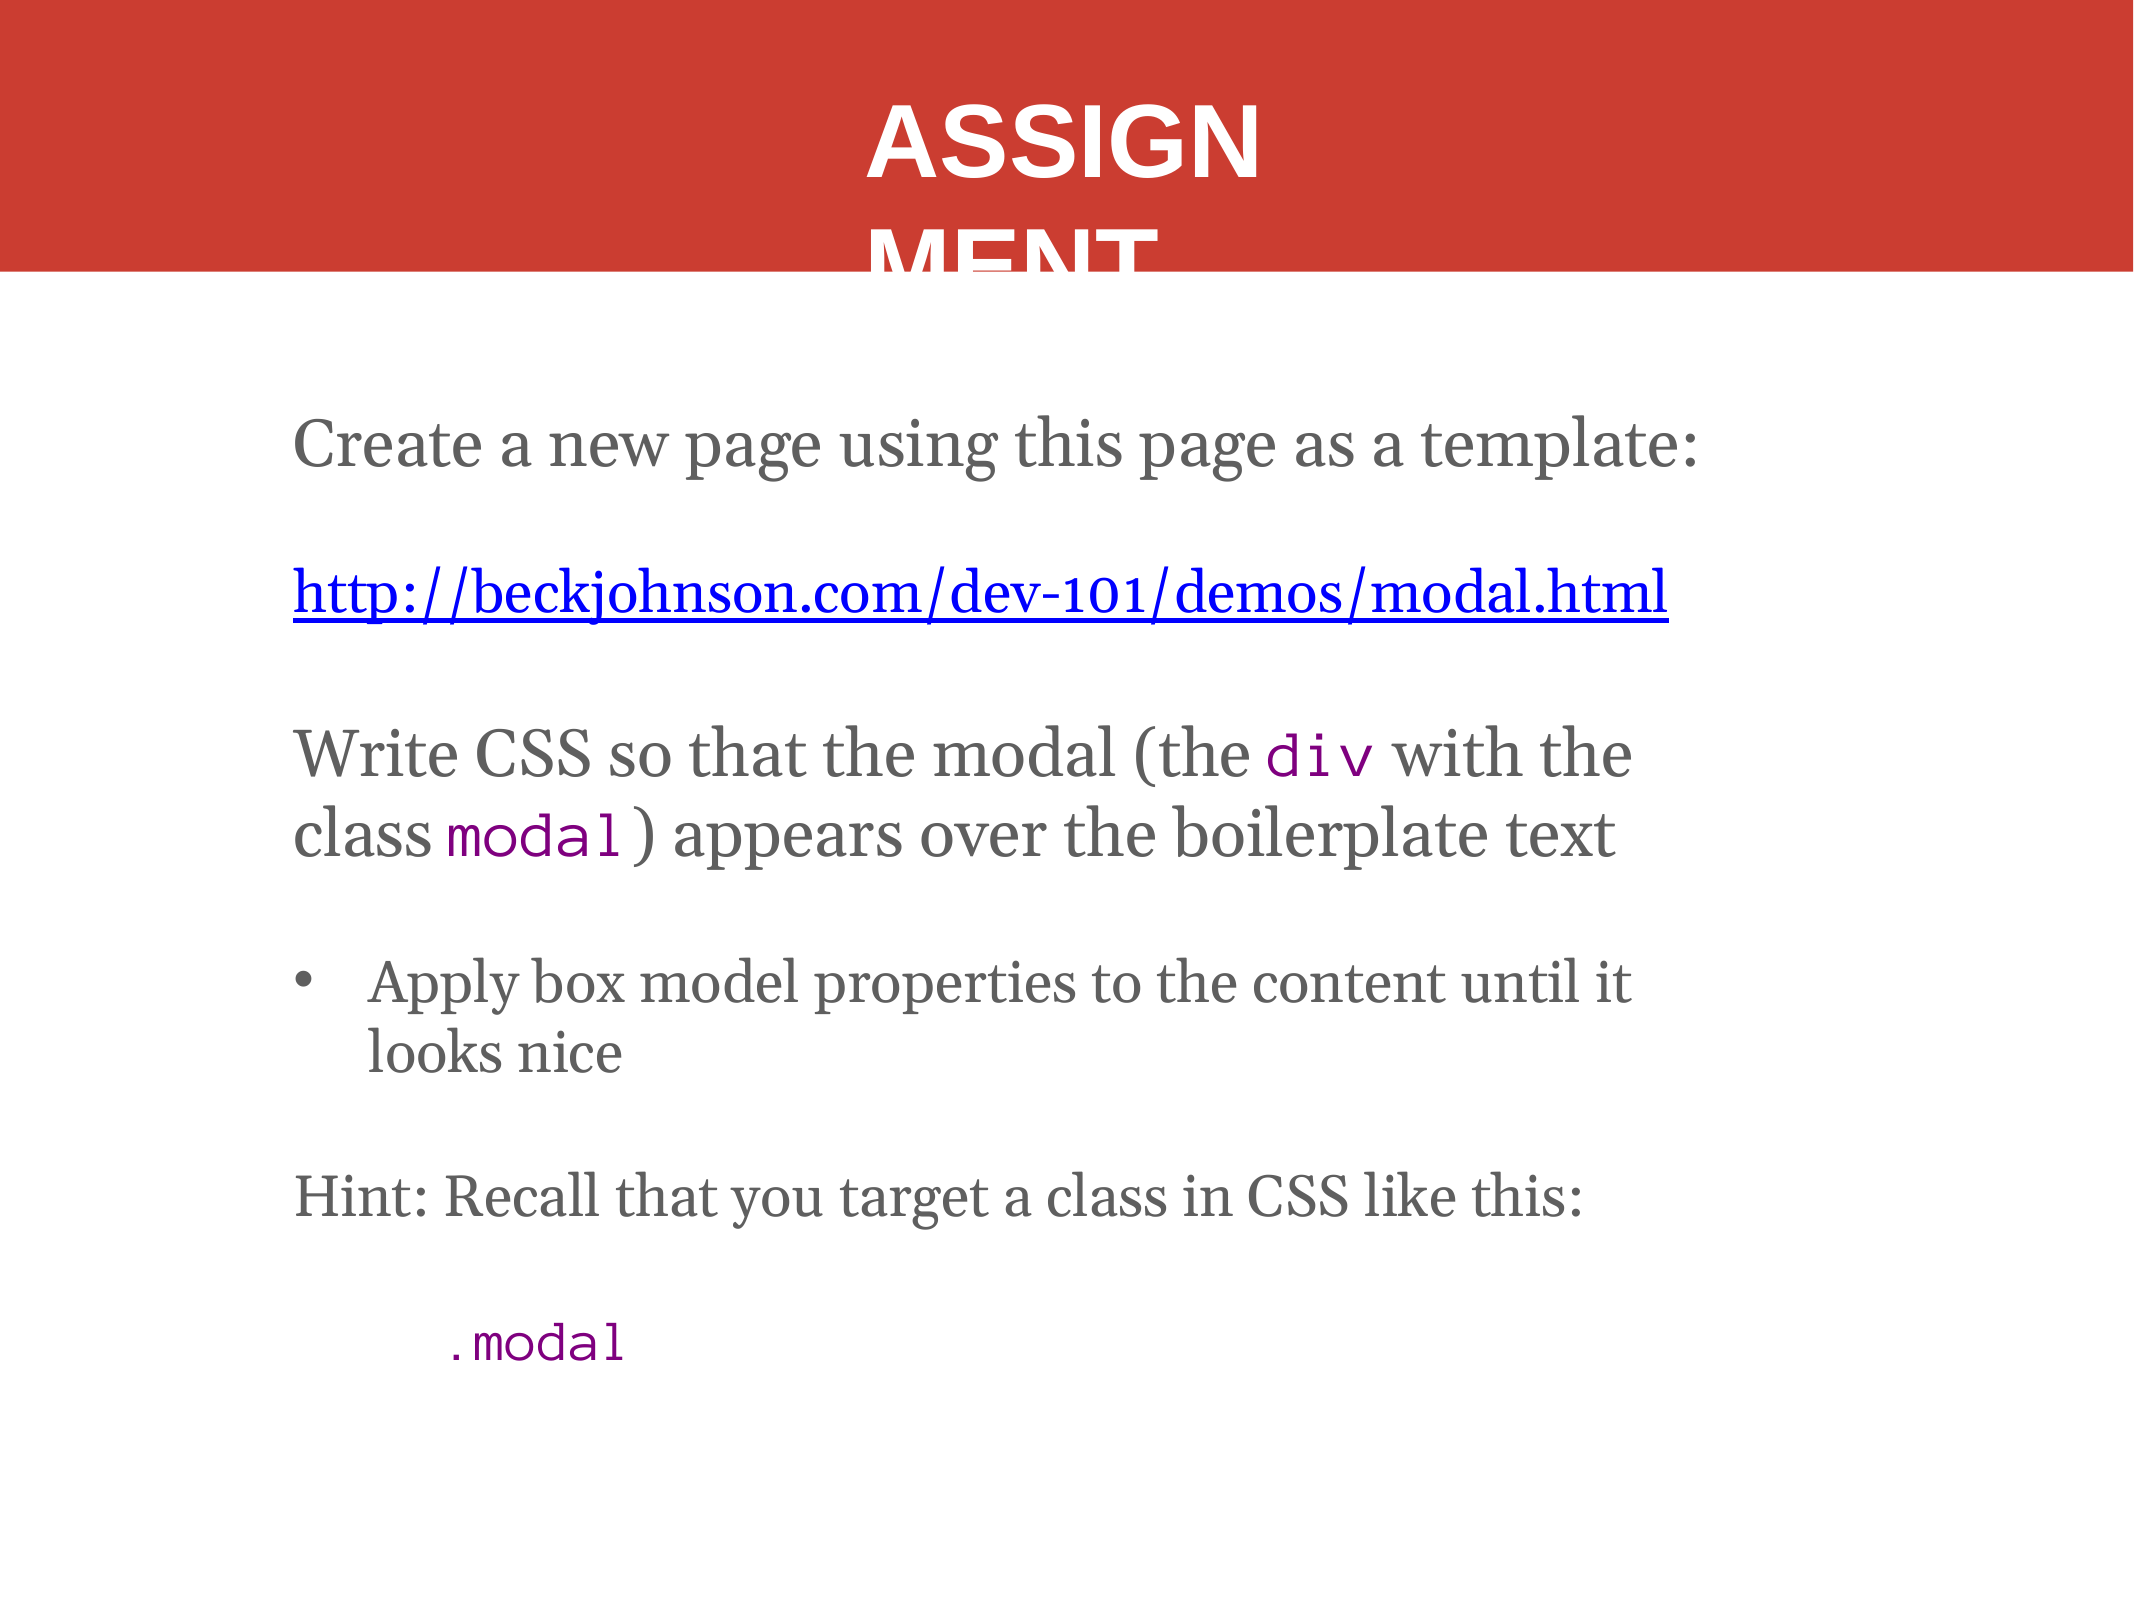

# ASSIGNMENT
Create a new page using this page as a template:

http://beckjohnson.com/dev-101/demos/modal.html

Write CSS so that the modal (the div with the class modal) appears over the boilerplate text

Apply box model properties to the content until it looks nice

Hint: Recall that you target a class in CSS like this:

	.modal